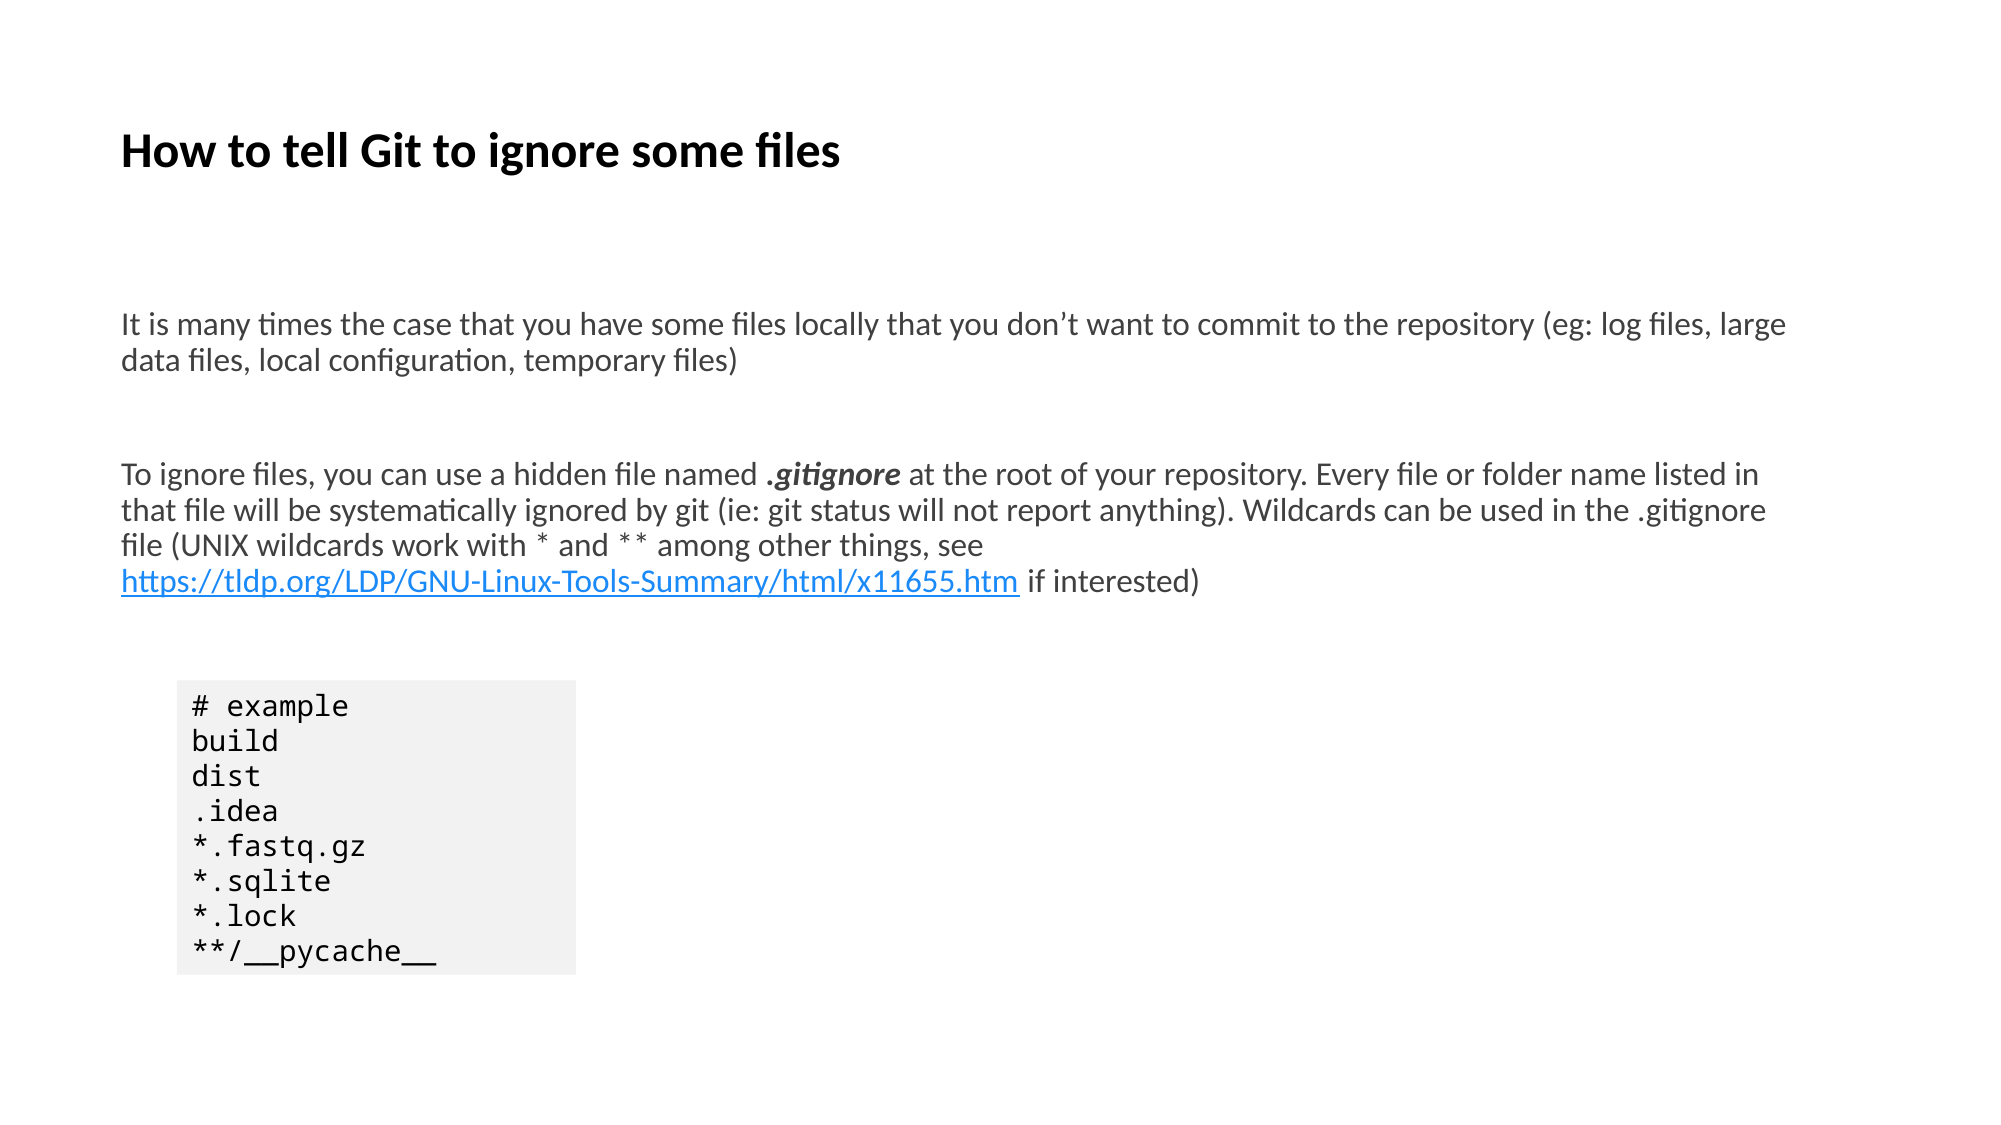

# How to tell Git to ignore some files
It is many times the case that you have some files locally that you don’t want to commit to the repository (eg: log files, large data files, local configuration, temporary files)

To ignore files, you can use a hidden file named .gitignore at the root of your repository. Every file or folder name listed in that file will be systematically ignored by git (ie: git status will not report anything). Wildcards can be used in the .gitignore file (UNIX wildcards work with * and ** among other things, see https://tldp.org/LDP/GNU-Linux-Tools-Summary/html/x11655.htm if interested)

# example
build
dist
.idea
*.fastq.gz
*.sqlite
*.lock
**/__pycache__